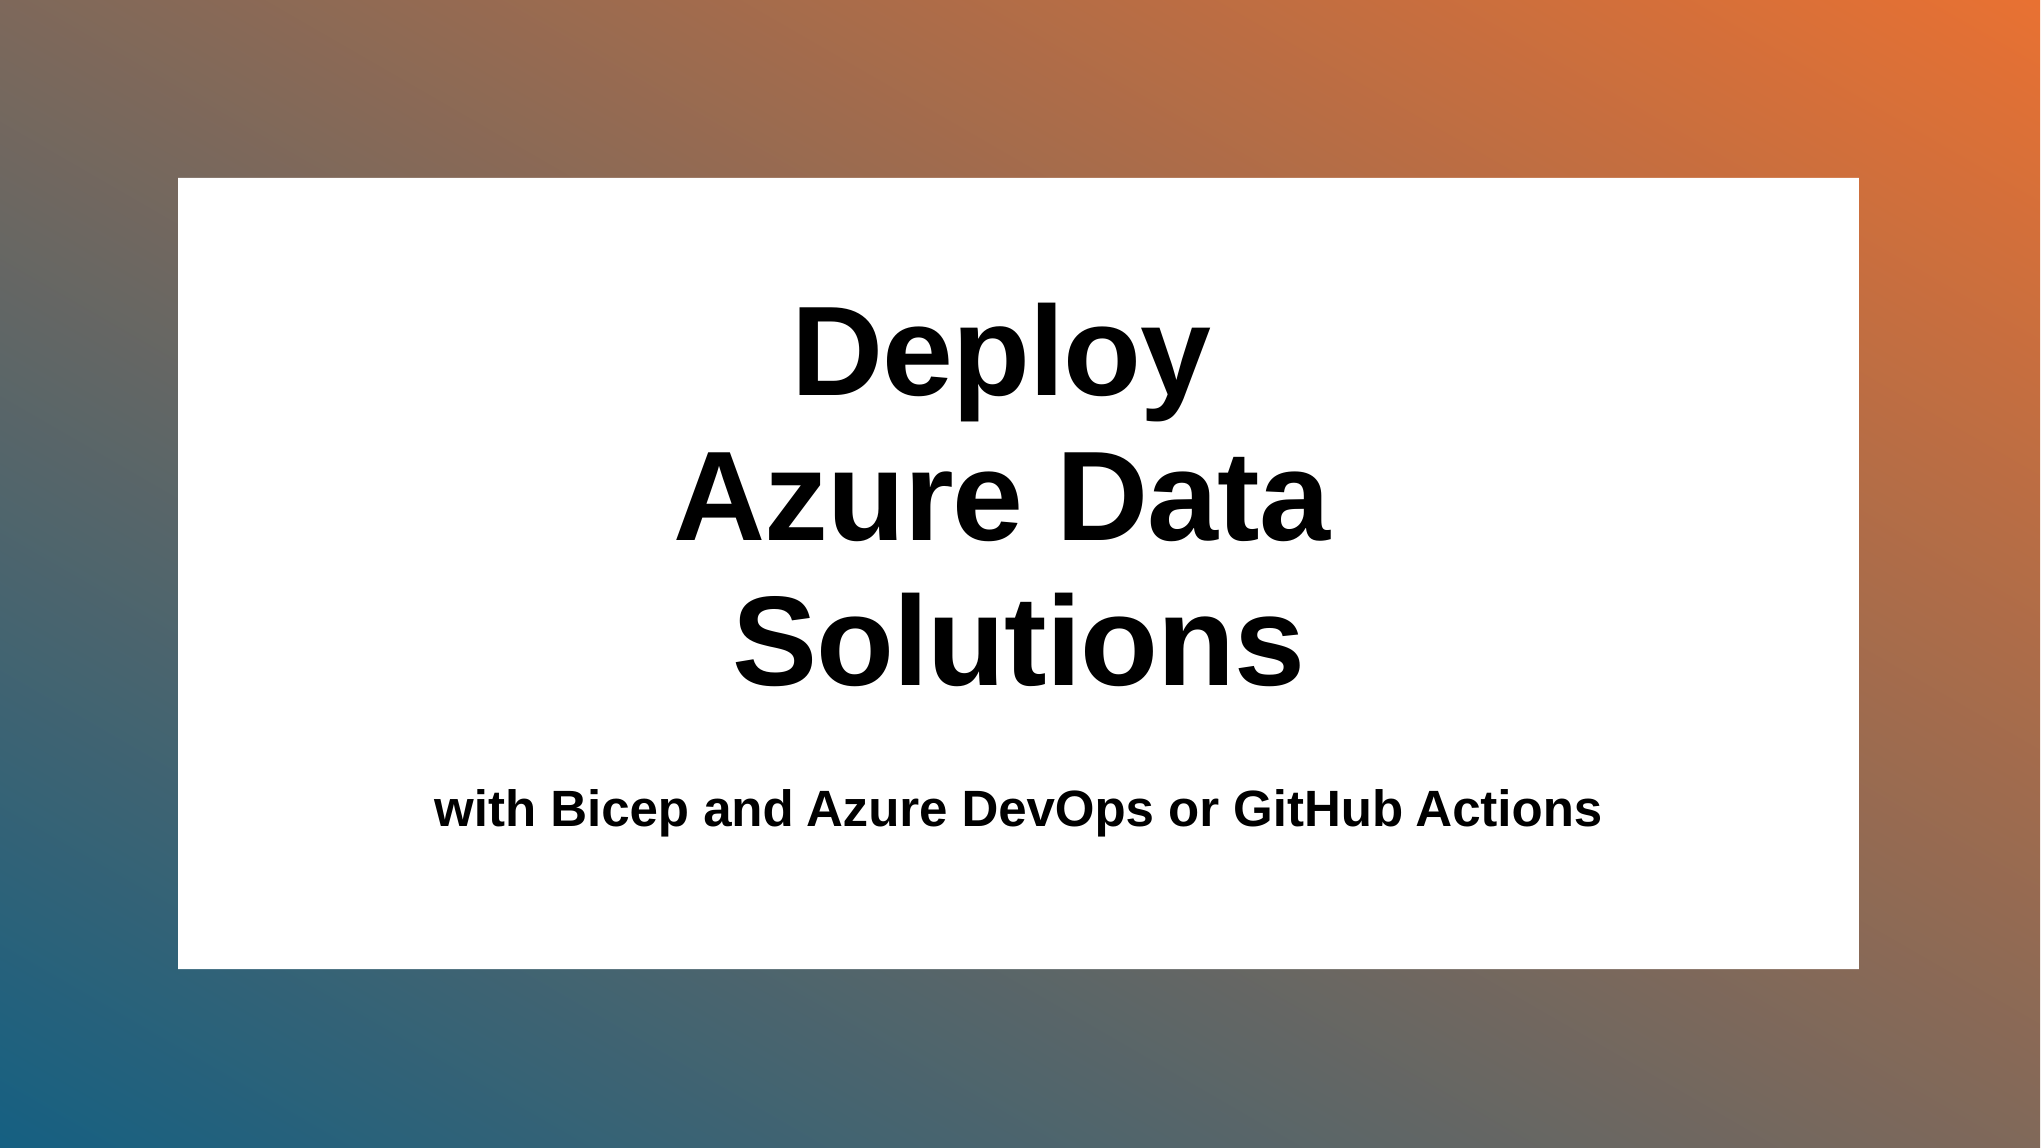

# Deploy Azure Data Solutions
with Bicep and Azure DevOps or GitHub Actions